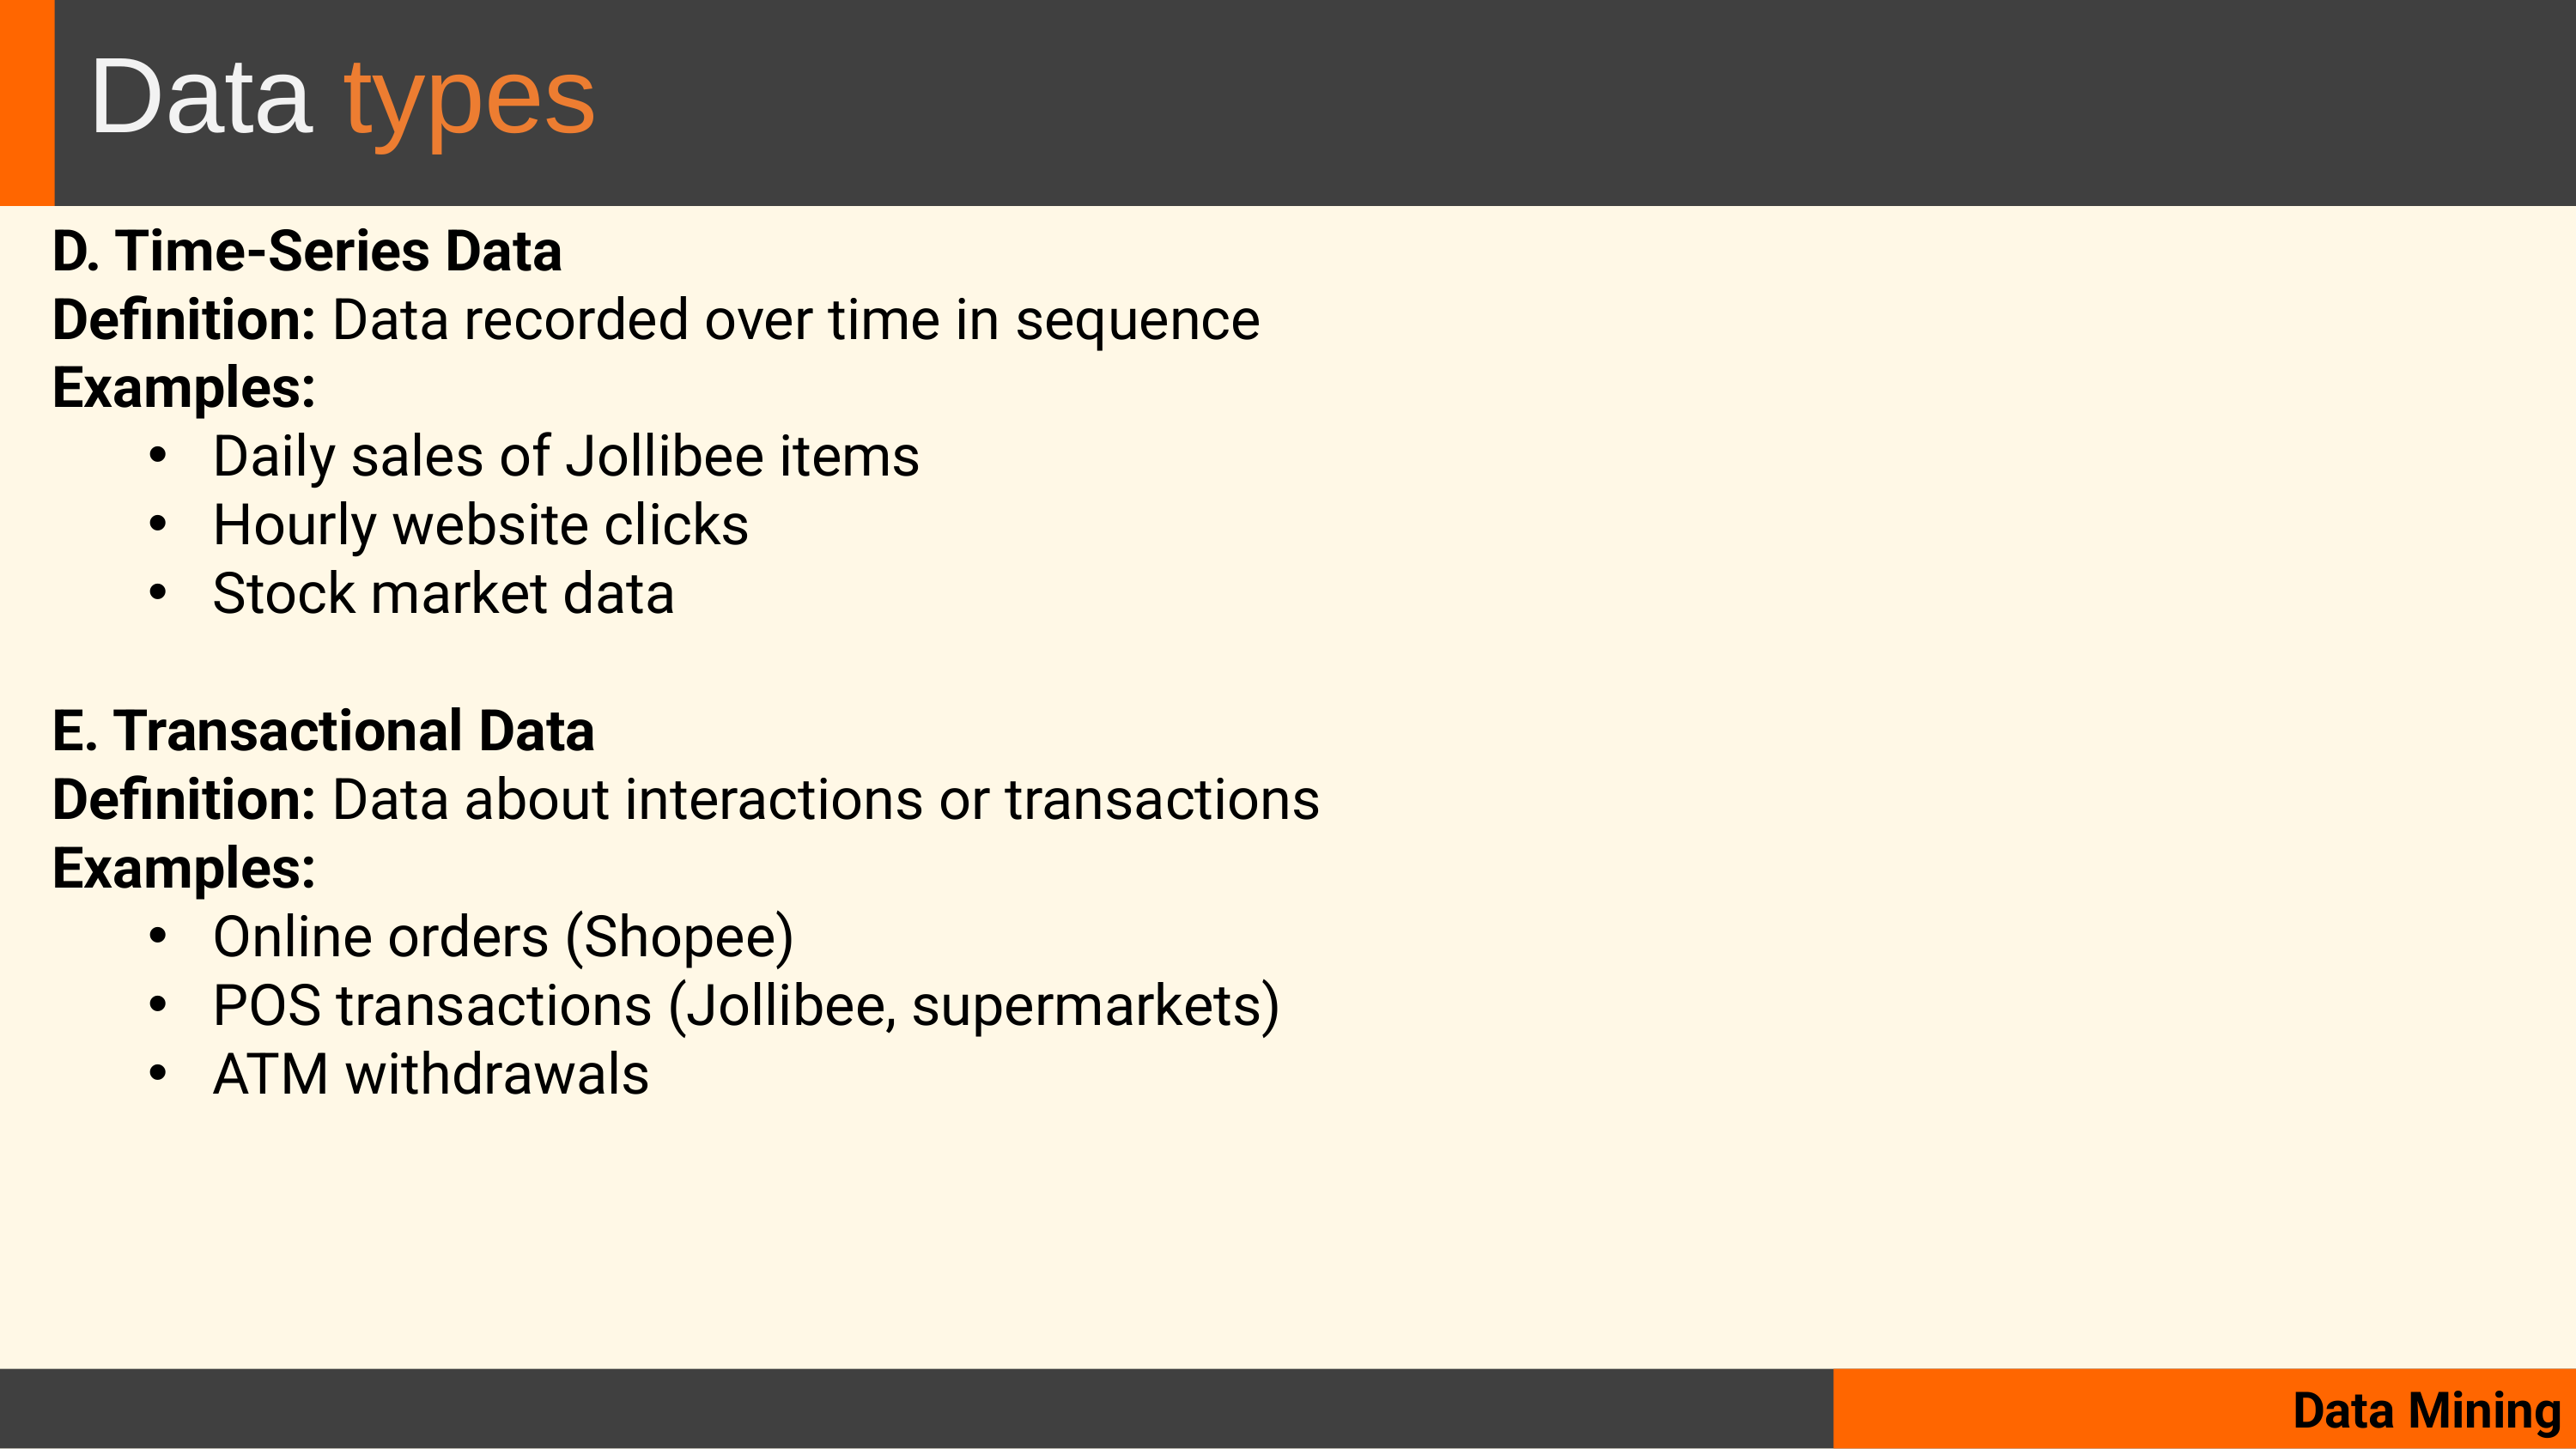

# Data types
D. Time-Series Data
Definition: Data recorded over time in sequence
Examples:
Daily sales of Jollibee items
Hourly website clicks
Stock market data

E. Transactional Data
Definition: Data about interactions or transactions
Examples:
Online orders (Shopee)
POS transactions (Jollibee, supermarkets)
ATM withdrawals
Data Mining